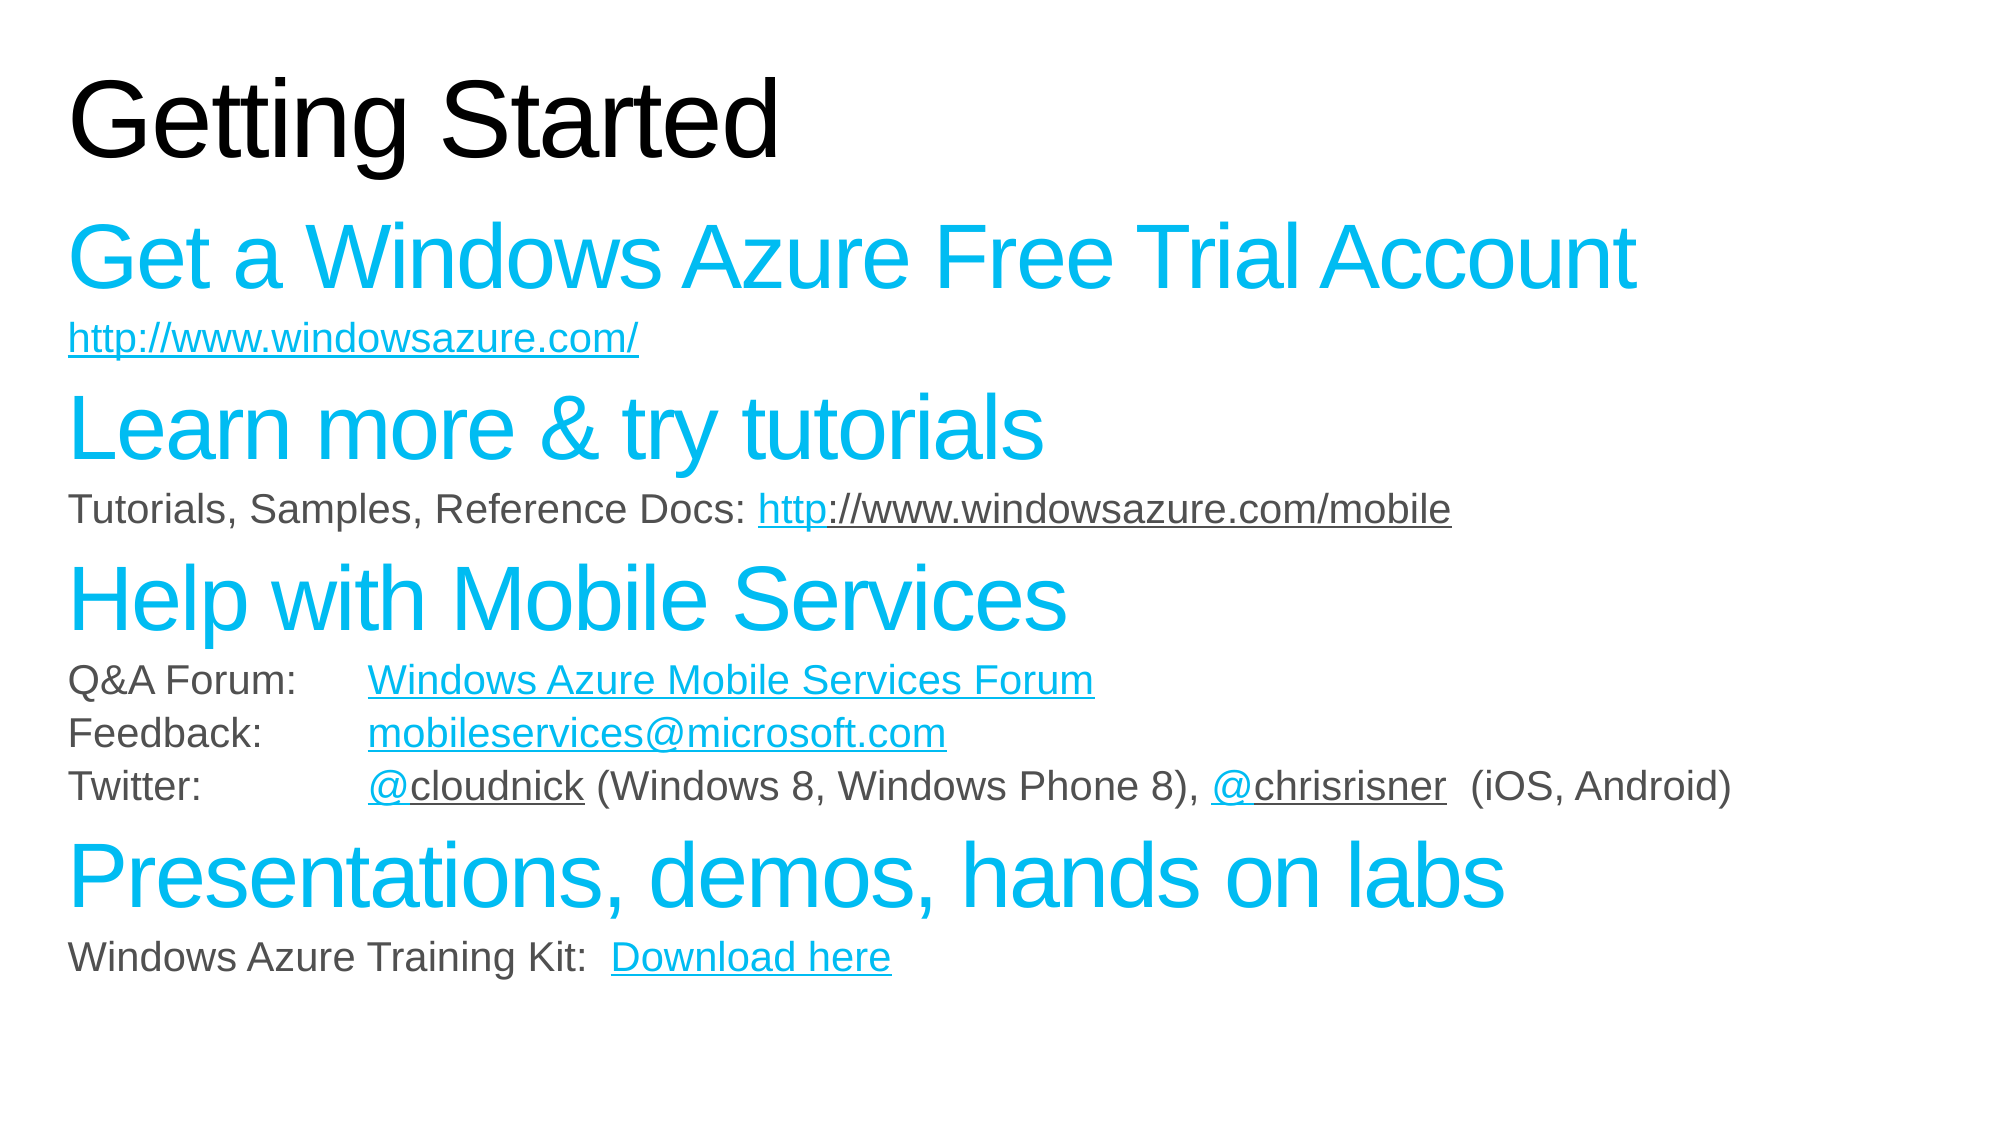

# Getting Started
Get a Windows Azure Free Trial Account
http://www.windowsazure.com/
Learn more & try tutorials
Tutorials, Samples, Reference Docs: http://www.windowsazure.com/mobile
Help with Mobile Services
Q&A Forum: 	Windows Azure Mobile Services Forum
Feedback: 	mobileservices@microsoft.com
Twitter: 		@cloudnick (Windows 8, Windows Phone 8), @chrisrisner  (iOS, Android)
Presentations, demos, hands on labs
Windows Azure Training Kit:  Download here